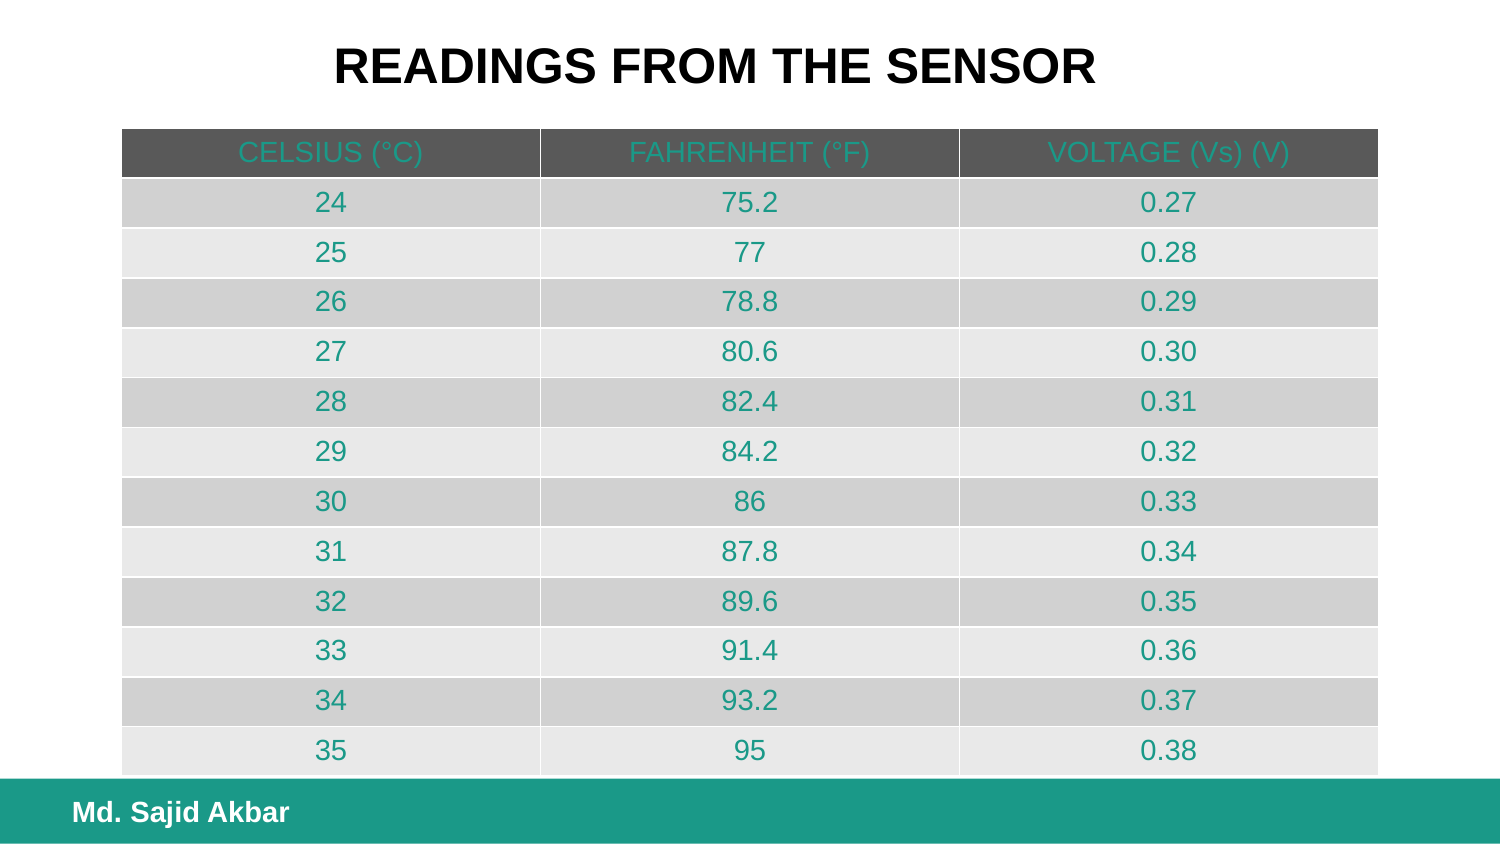

READINGS FROM THE SENSOR
| CELSIUS (°C) | FAHRENHEIT (°F) | VOLTAGE (Vs) (V) |
| --- | --- | --- |
| 24 | 75.2 | 0.27 |
| 25 | 77 | 0.28 |
| 26 | 78.8 | 0.29 |
| 27 | 80.6 | 0.30 |
| 28 | 82.4 | 0.31 |
| 29 | 84.2 | 0.32 |
| 30 | 86 | 0.33 |
| 31 | 87.8 | 0.34 |
| 32 | 89.6 | 0.35 |
| 33 | 91.4 | 0.36 |
| 34 | 93.2 | 0.37 |
| 35 | 95 | 0.38 |

Md. Sajid Akbar